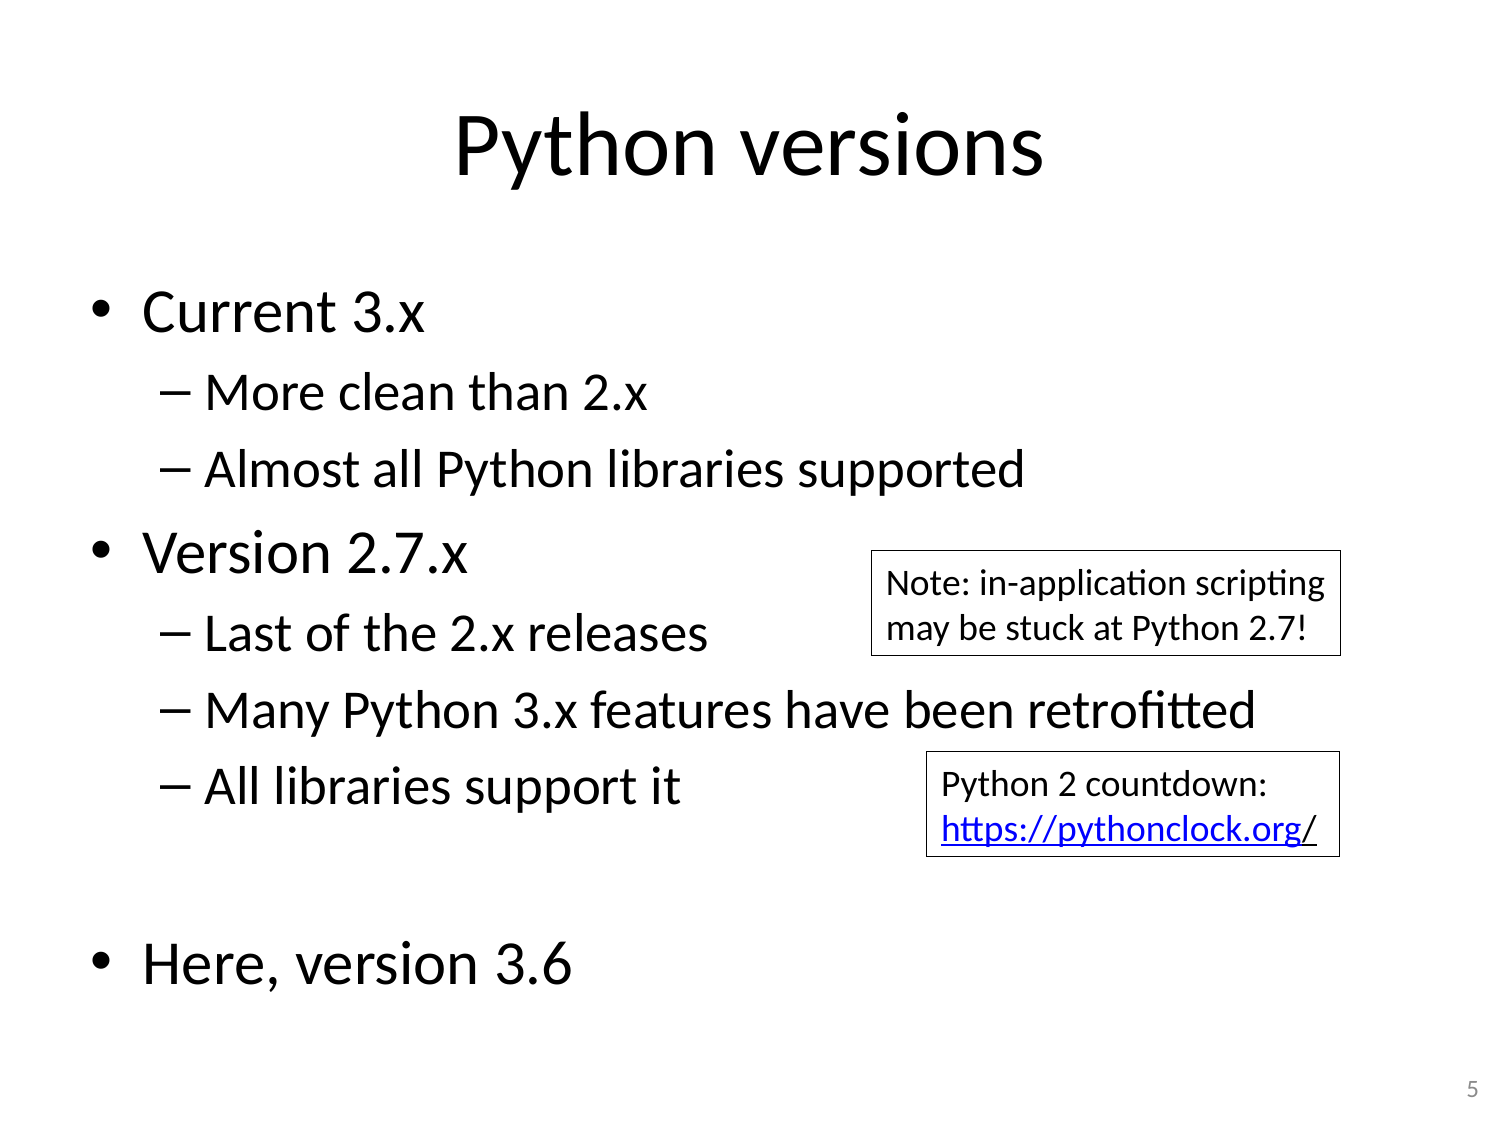

# Python versions
Current 3.x
More clean than 2.x
Almost all Python libraries supported
Version 2.7.x
Last of the 2.x releases
Many Python 3.x features have been retrofitted
All libraries support it

Here, version 3.6
Note: in-application scripting
may be stuck at Python 2.7!
Python 2 countdown:
https://pythonclock.org/
5